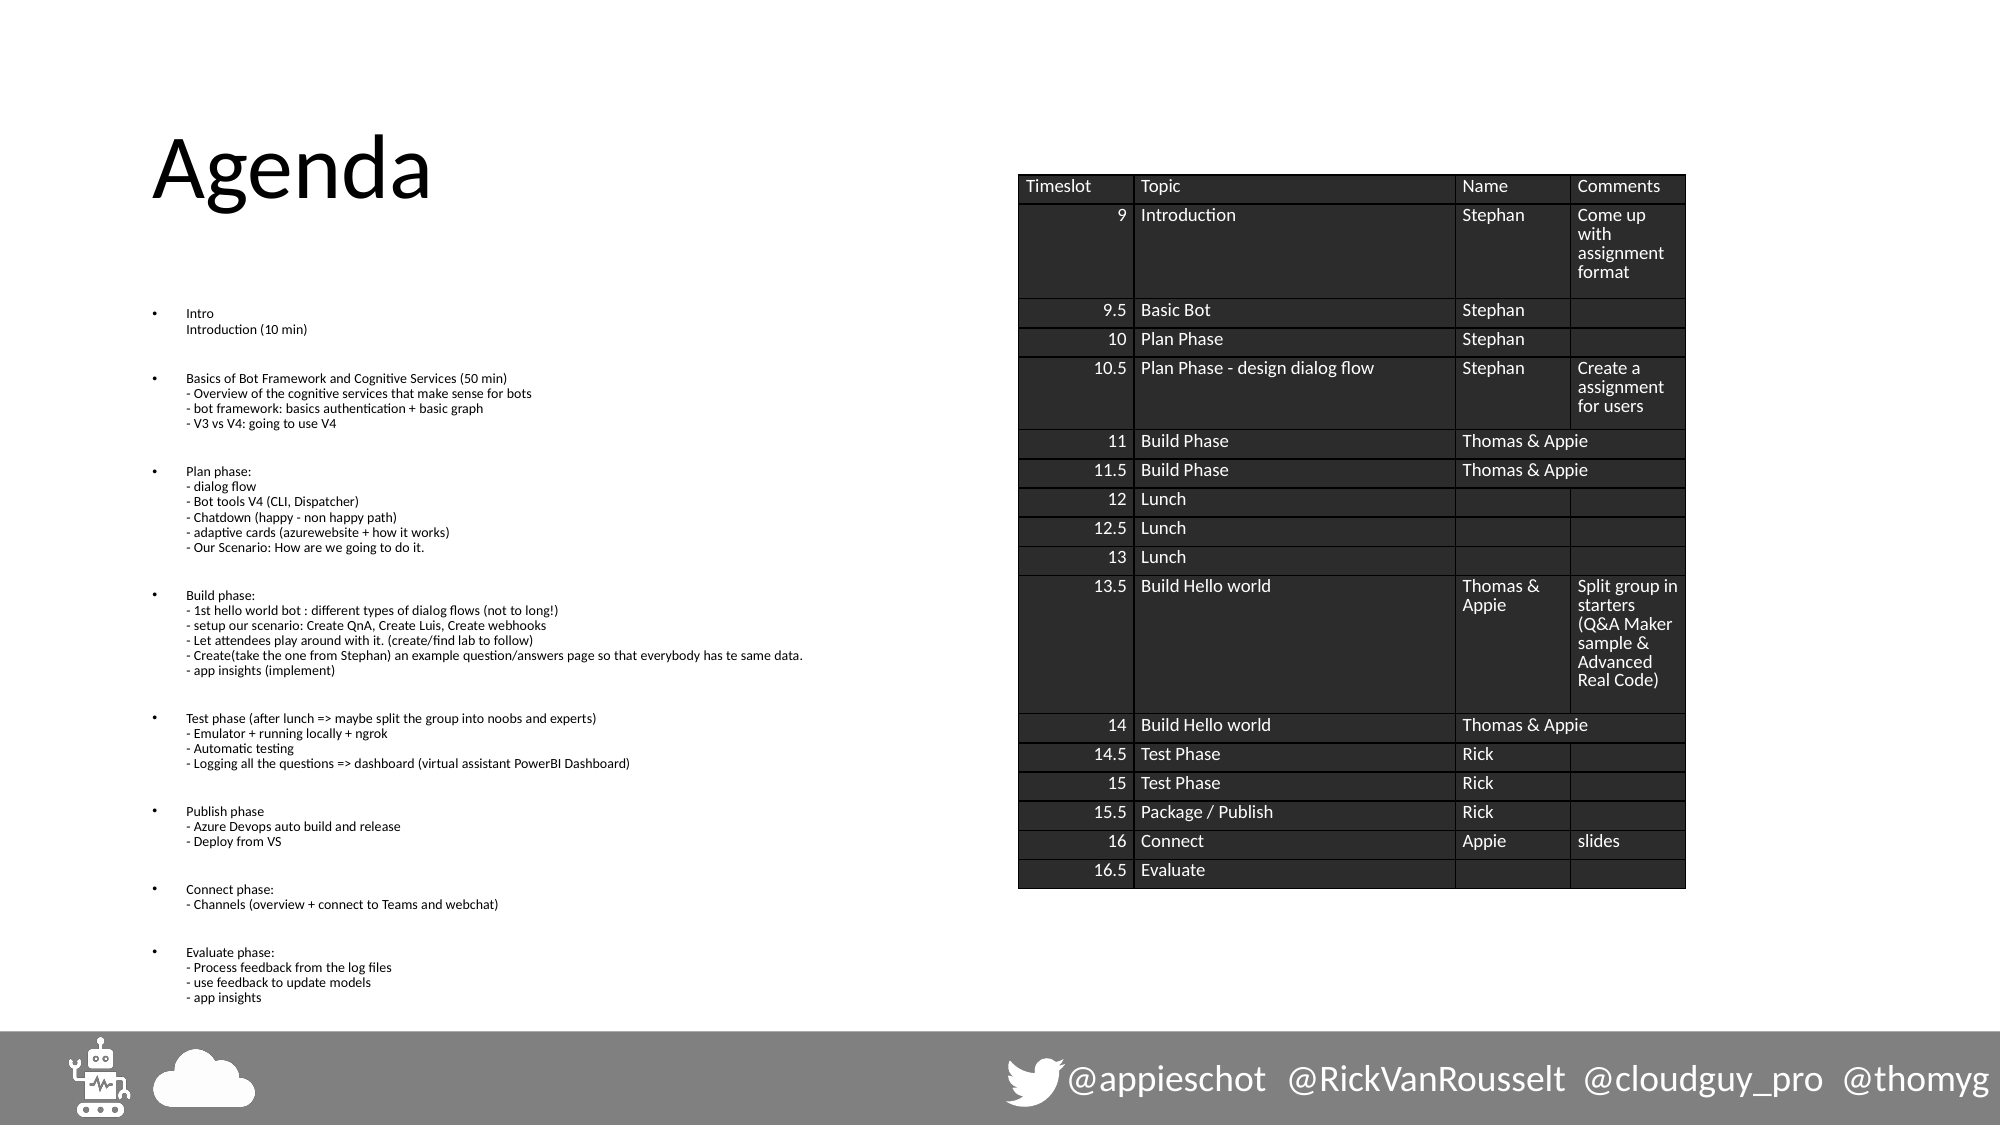

# Agenda
| Timeslot | Topic | Name | Comments |
| --- | --- | --- | --- |
| 9 | Introduction | Stephan | Come up with assignment format |
| 9.5 | Basic Bot | Stephan |  |
| 10 | Plan Phase | Stephan |  |
| 10.5 | Plan Phase - design dialog flow | Stephan | Create a assignment for users |
| 11 | Build Phase | Thomas & Appie |  |
| 11.5 | Build Phase | Thomas & Appie |  |
| 12 | Lunch |  |  |
| 12.5 | Lunch |  |  |
| 13 | Lunch |  |  |
| 13.5 | Build Hello world | Thomas & Appie | Split group in starters (Q&A Maker sample & Advanced Real Code) |
| 14 | Build Hello world | Thomas & Appie |  |
| 14.5 | Test Phase | Rick |  |
| 15 | Test Phase | Rick |  |
| 15.5 | Package / Publish | Rick |  |
| 16 | Connect | Appie | slides |
| 16.5 | Evaluate |  |  |
Intro
Introduction (10 min)
Basics of Bot Framework and Cognitive Services (50 min)
- Overview of the cognitive services that make sense for bots
- bot framework: basics authentication + basic graph 
- V3 vs V4: going to use V4
Plan phase:
- dialog flow 
- Bot tools V4 (CLI, Dispatcher)
- Chatdown (happy - non happy path)
- adaptive cards (azurewebsite + how it works)
- Our Scenario: How are we going to do it.
Build phase:
- 1st hello world bot : different types of dialog flows (not to long!)
- setup our scenario: Create QnA, Create Luis, Create webhooks
- Let attendees play around with it. (create/find lab to follow)
- Create(take the one from Stephan) an example question/answers page so that everybody has te same data. 
- app insights (implement)
Test phase (after lunch => maybe split the group into noobs and experts) 
- Emulator + running locally + ngrok
- Automatic testing
- Logging all the questions => dashboard (virtual assistant PowerBI Dashboard)
Publish phase
- Azure Devops auto build and release
- Deploy from VS
Connect phase:
- Channels (overview + connect to Teams and webchat)
Evaluate phase:
- Process feedback from the log files
- use feedback to update models 
- app insights